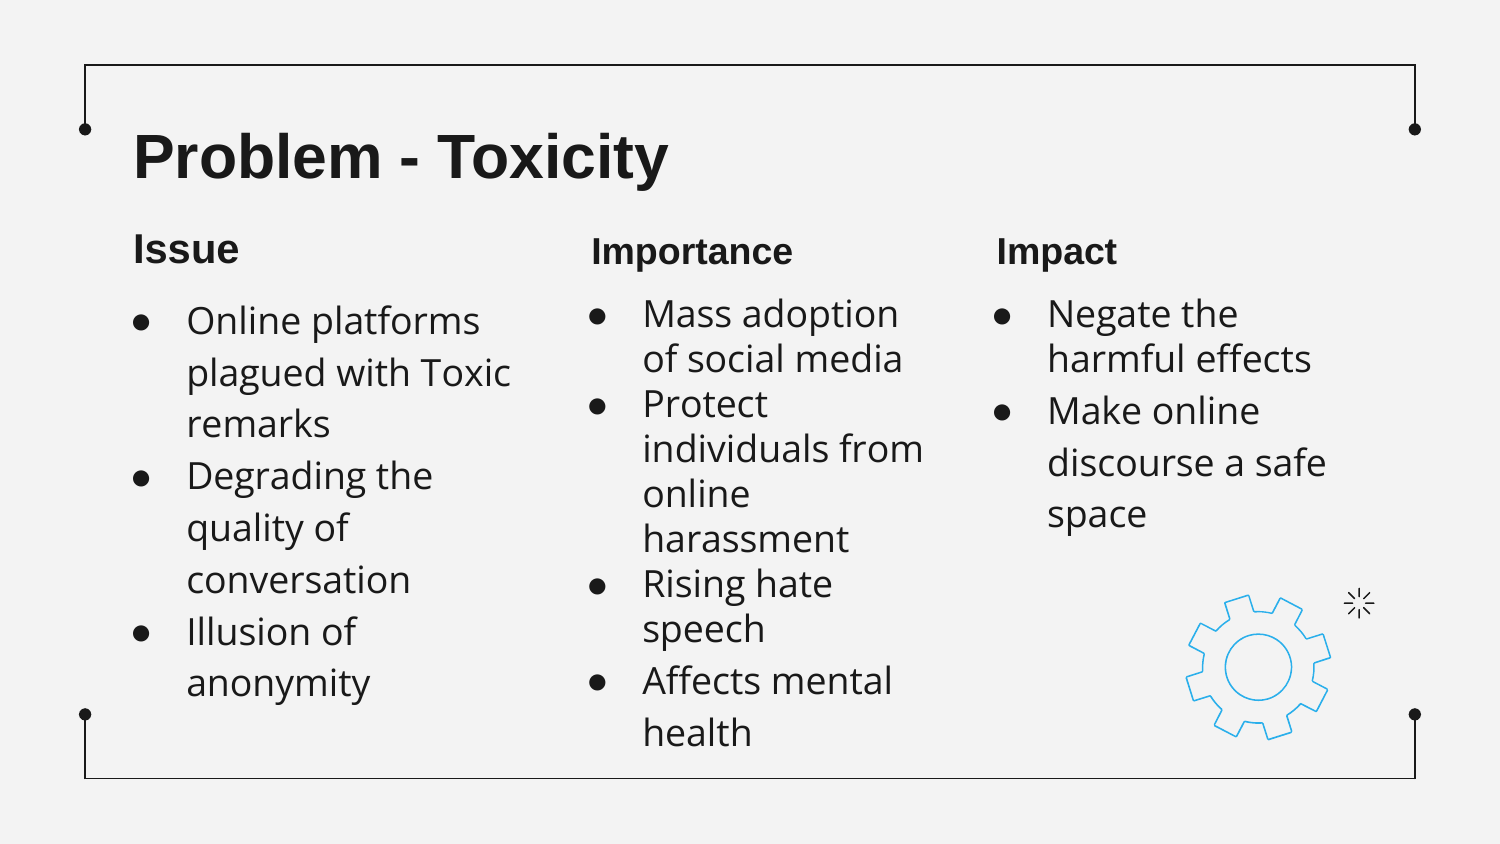

# Problem - Toxicity
Impact
Issue
Importance
Mass adoption of social media
Protect individuals from online harassment
Rising hate speech
Affects mental health
Negate the harmful effects
Make online discourse a safe space
Online platforms plagued with Toxic remarks
Degrading the quality of conversation
Illusion of anonymity